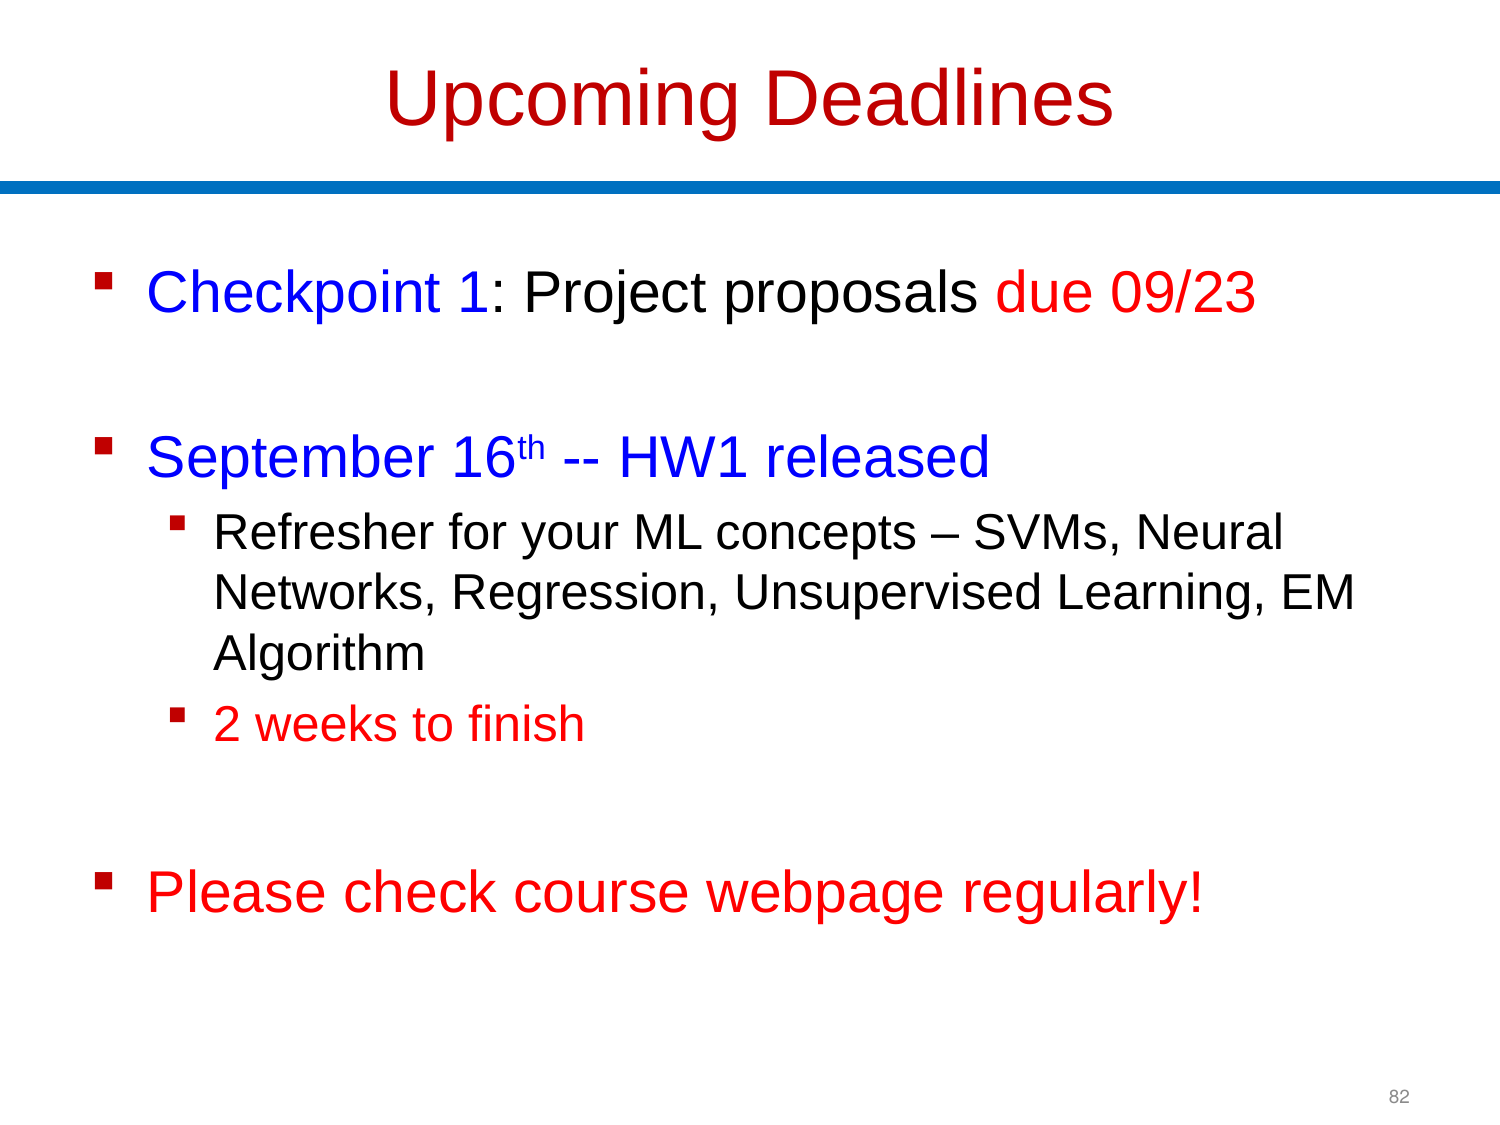

# Upcoming Deadlines
Checkpoint 1: Project proposals due 09/23

September 16th -- HW1 released
Refresher for your ML concepts – SVMs, Neural Networks, Regression, Unsupervised Learning, EM Algorithm
2 weeks to finish

Please check course webpage regularly!

82